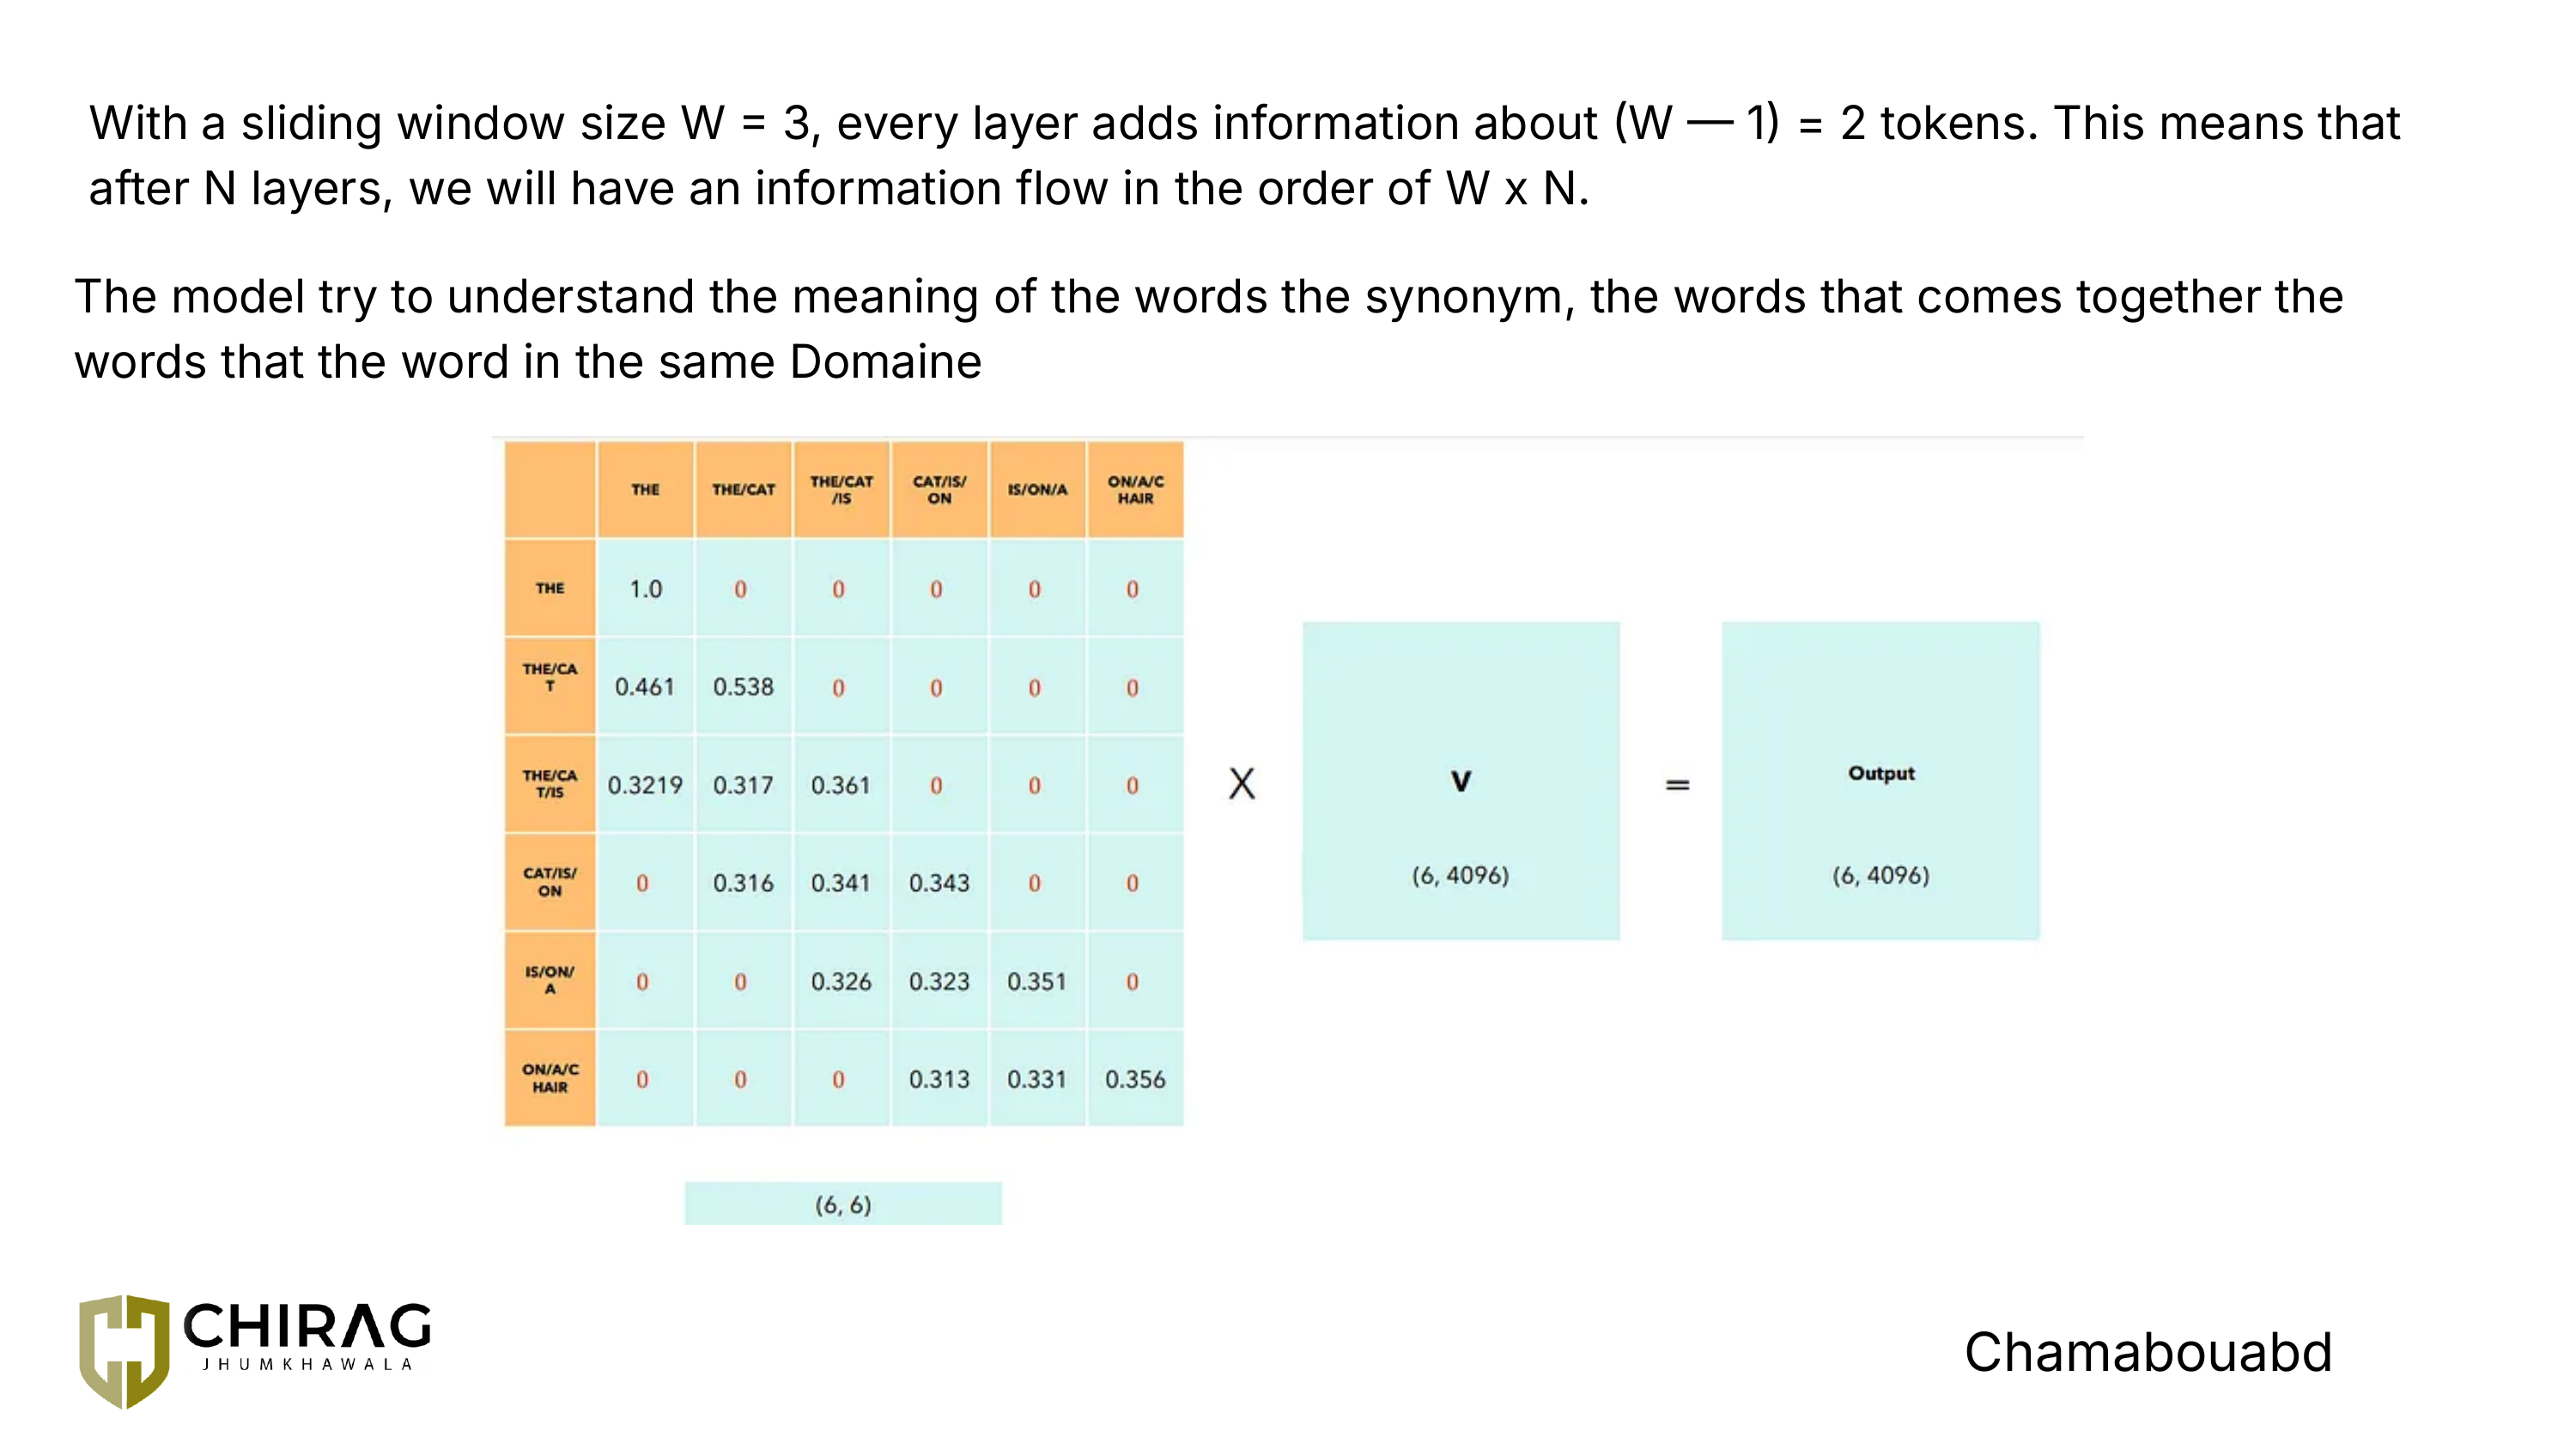

With a sliding window size W = 3, every layer adds information about (W — 1) = 2 tokens. This means that after N layers, we will have an information flow in the order of W x N.
The model try to understand the meaning of the words the synonym, the words that comes together the words that the word in the same Domaine

Chamabouabd